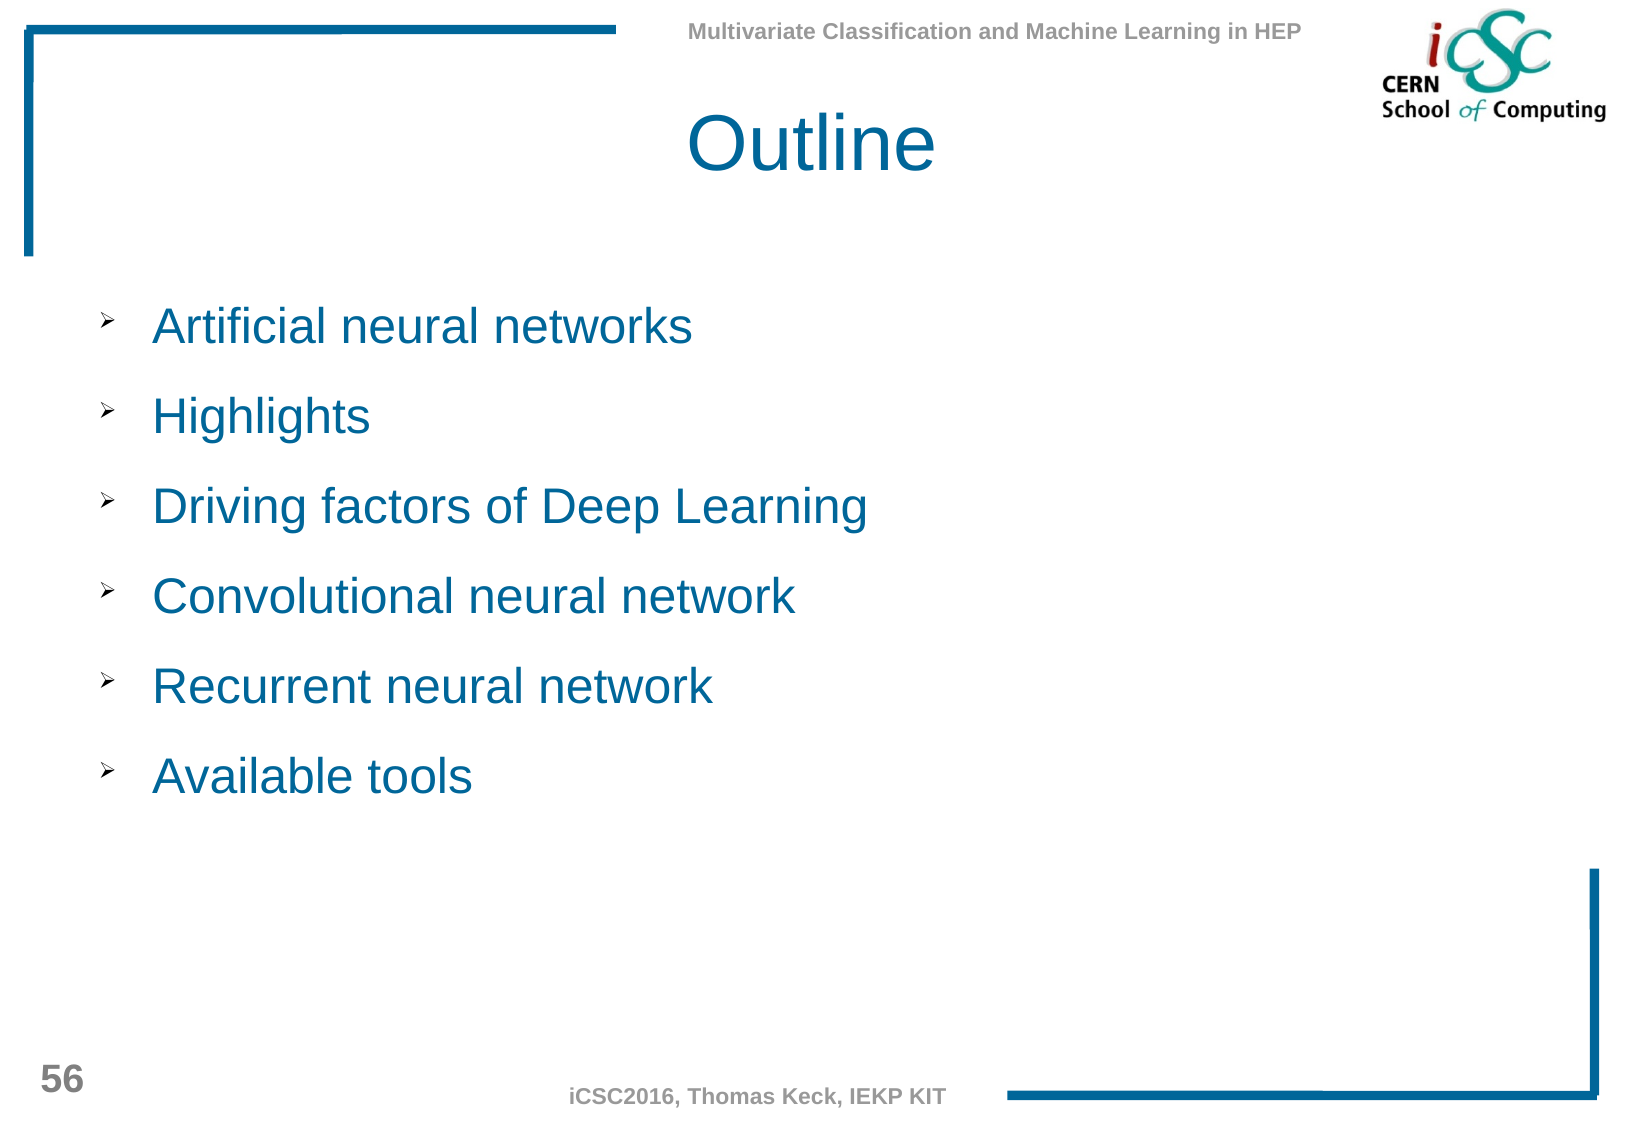

Outline
Artificial neural networks
Highlights
Driving factors of Deep Learning
Convolutional neural network
Recurrent neural network
Available tools